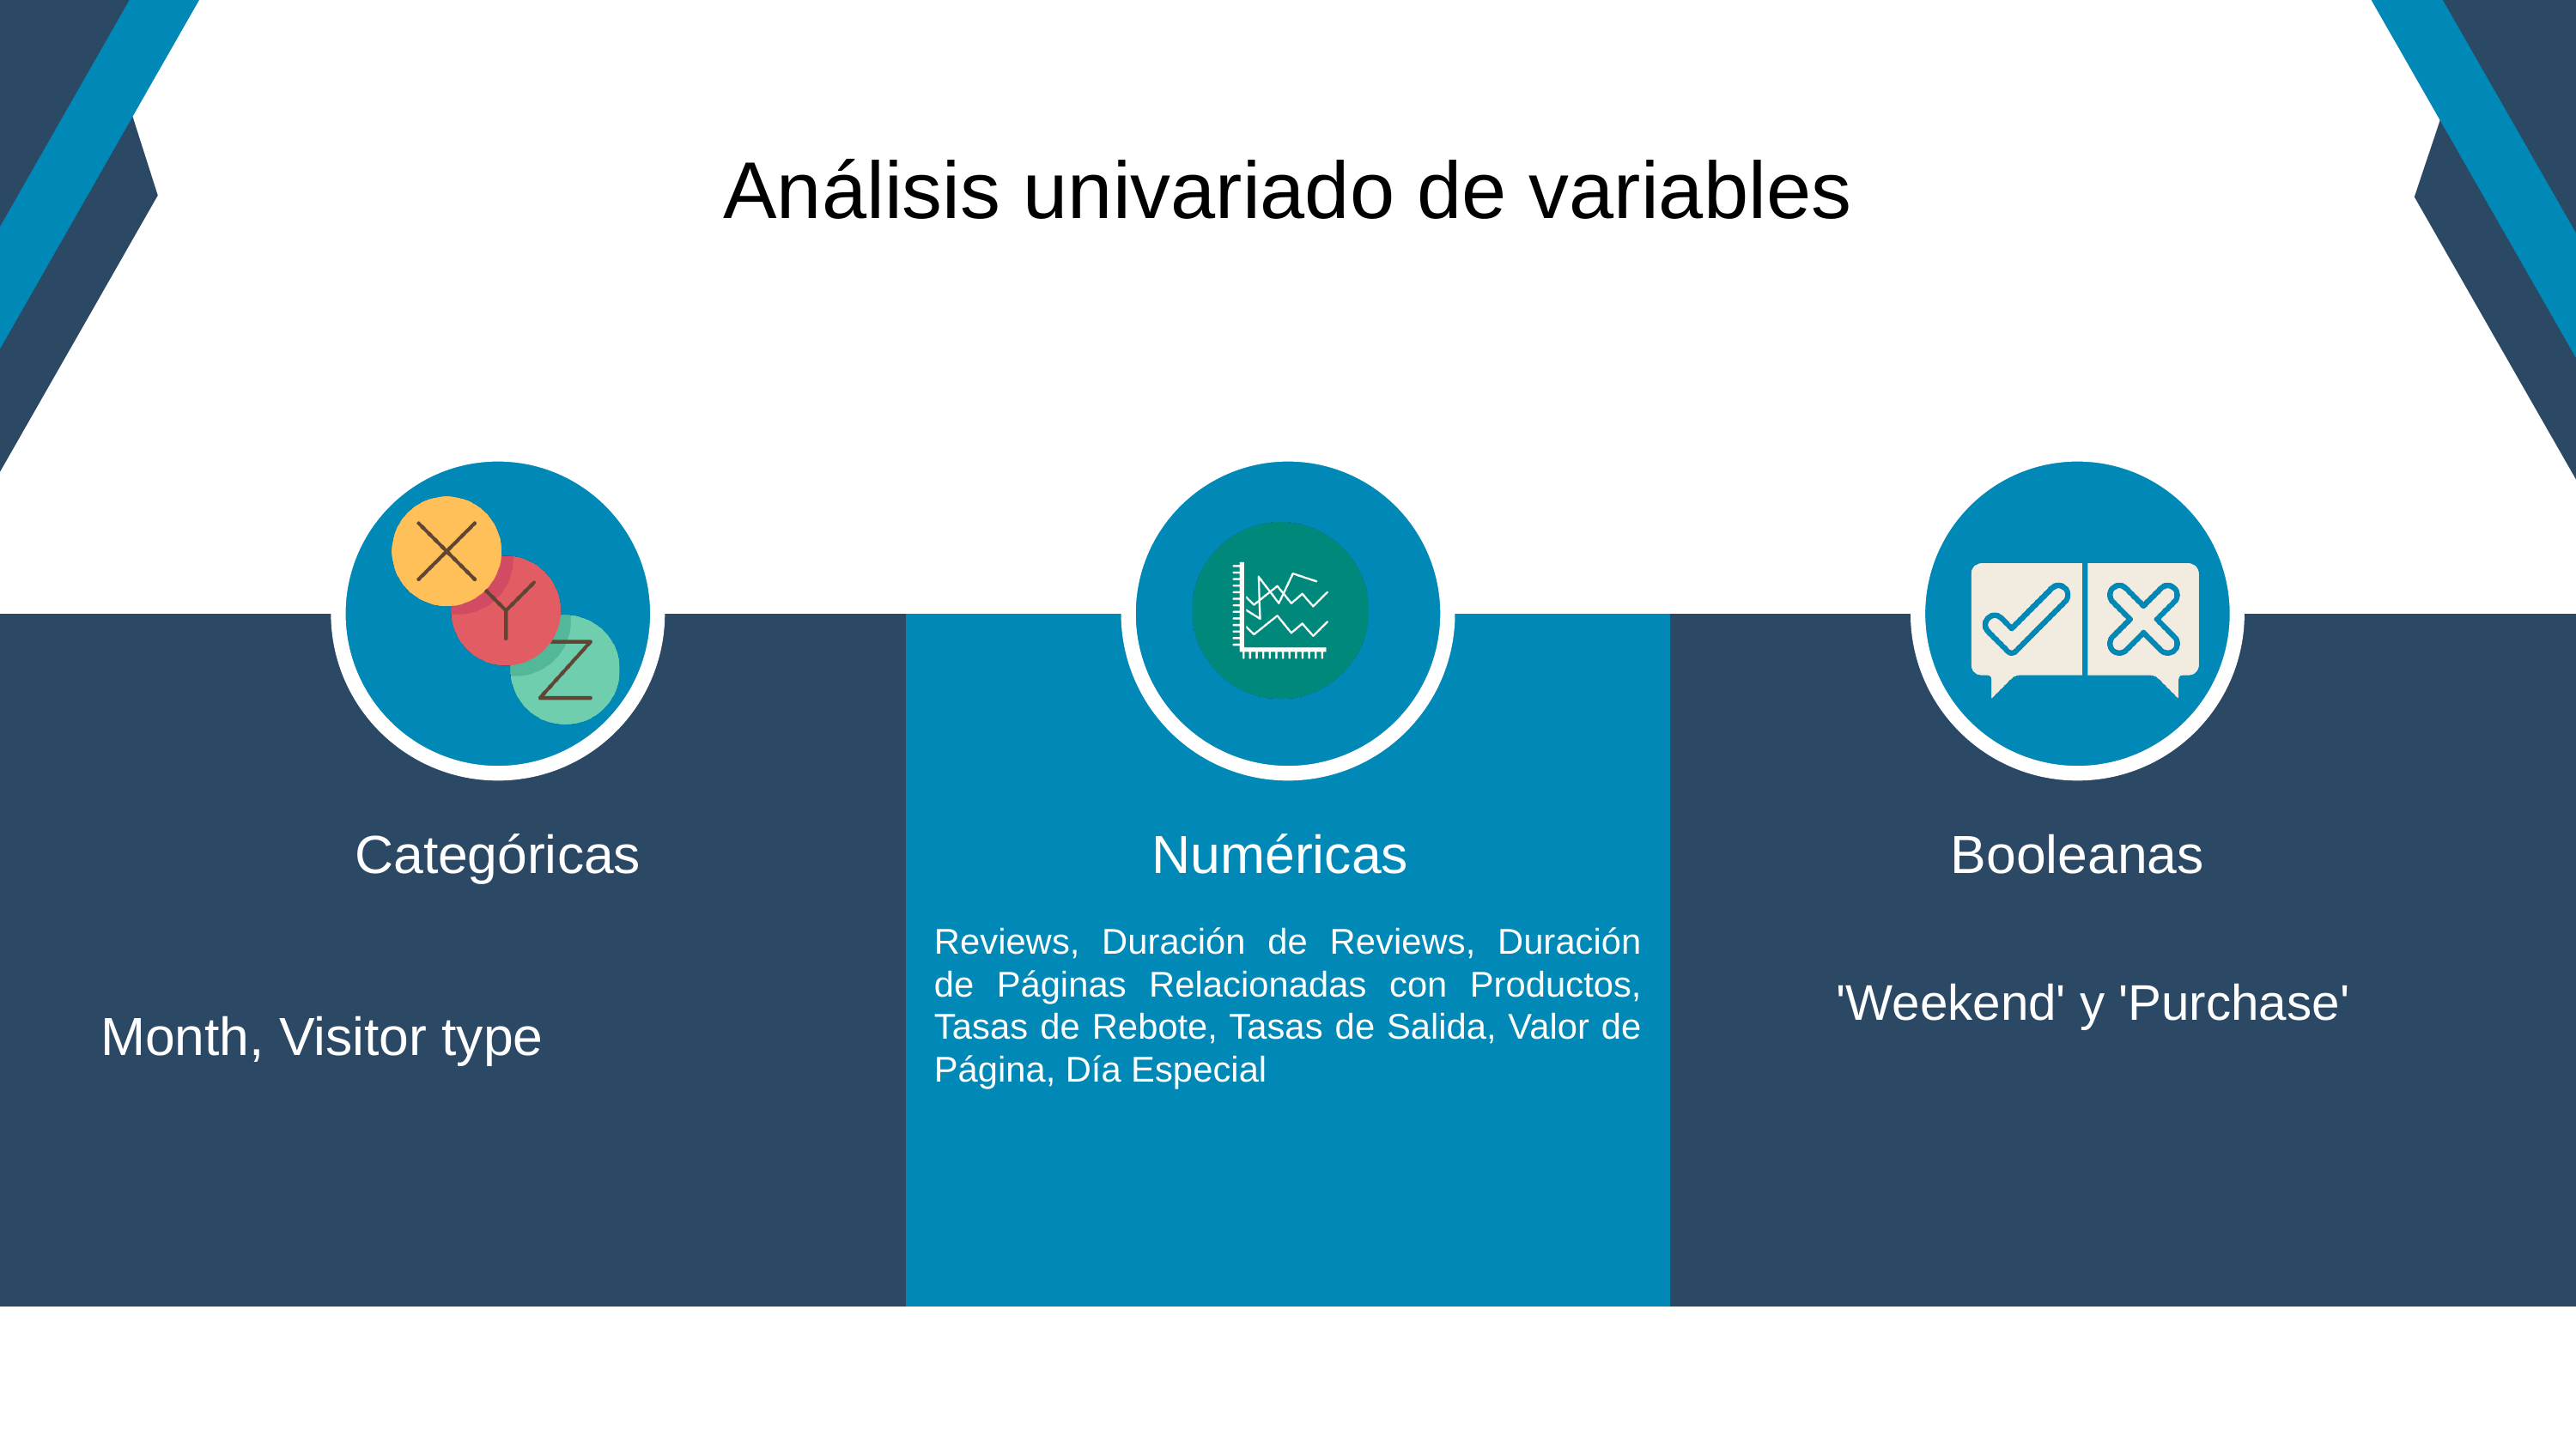

Análisis univariado de variables

Categóricas
Numéricas
Booleanas
Reviews, Duración de Reviews, Duración de Páginas Relacionadas con Productos, Tasas de Rebote, Tasas de Salida, Valor de Página, Día Especial
'Weekend' y 'Purchase'
Month, Visitor type